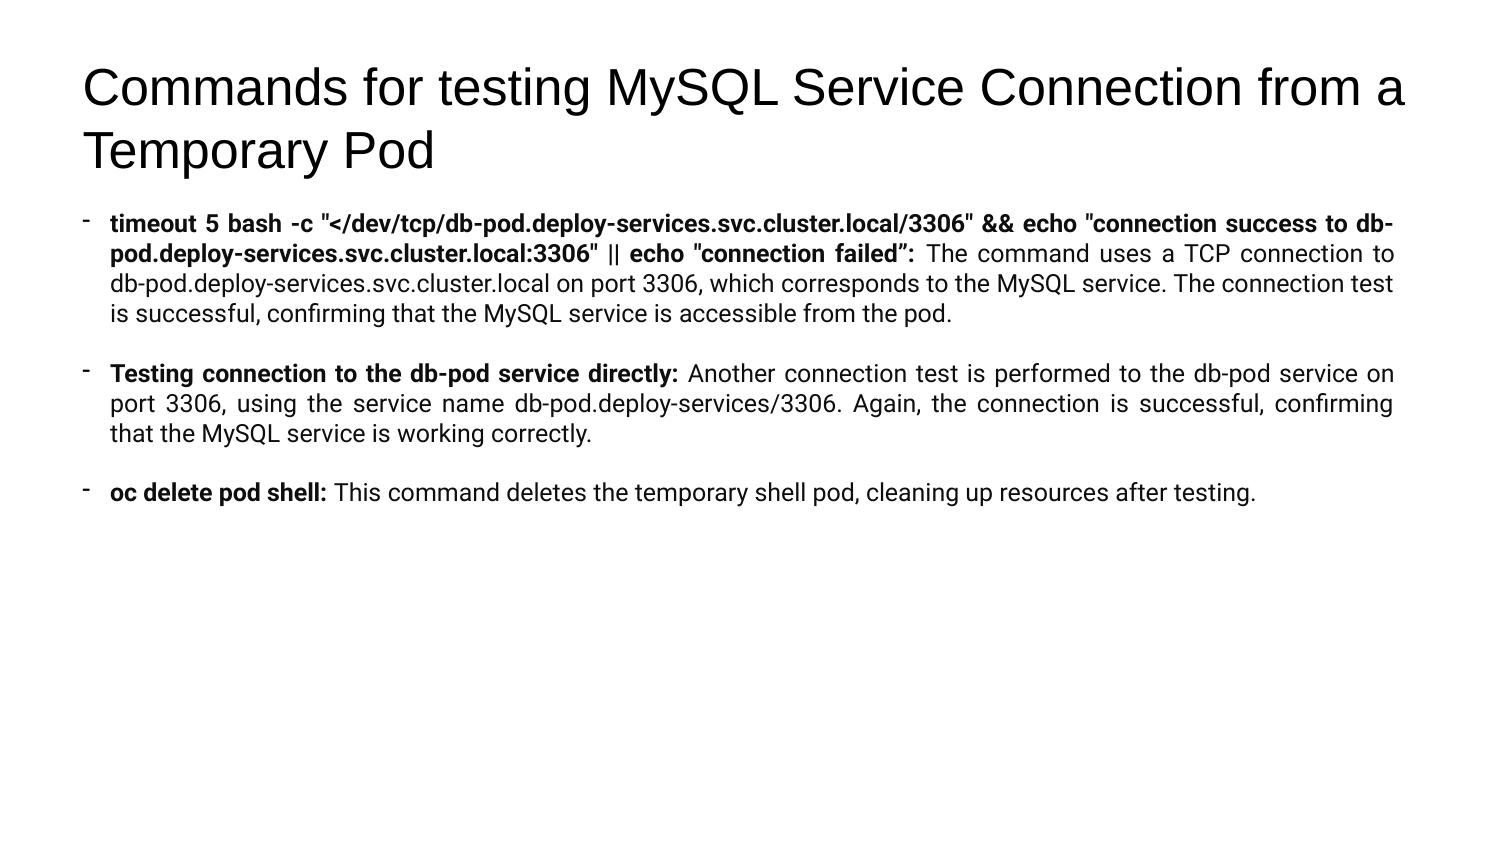

# Commands for testing MySQL Service Connection from a Temporary Pod
timeout 5 bash -c "</dev/tcp/db-pod.deploy-services.svc.cluster.local/3306" && echo "connection success to db-pod.deploy-services.svc.cluster.local:3306" || echo "connection failed”: The command uses a TCP connection to db-pod.deploy-services.svc.cluster.local on port 3306, which corresponds to the MySQL service. The connection test is successful, confirming that the MySQL service is accessible from the pod.

Testing connection to the db-pod service directly: Another connection test is performed to the db-pod service on port 3306, using the service name db-pod.deploy-services/3306. Again, the connection is successful, confirming that the MySQL service is working correctly.

oc delete pod shell: This command deletes the temporary shell pod, cleaning up resources after testing.